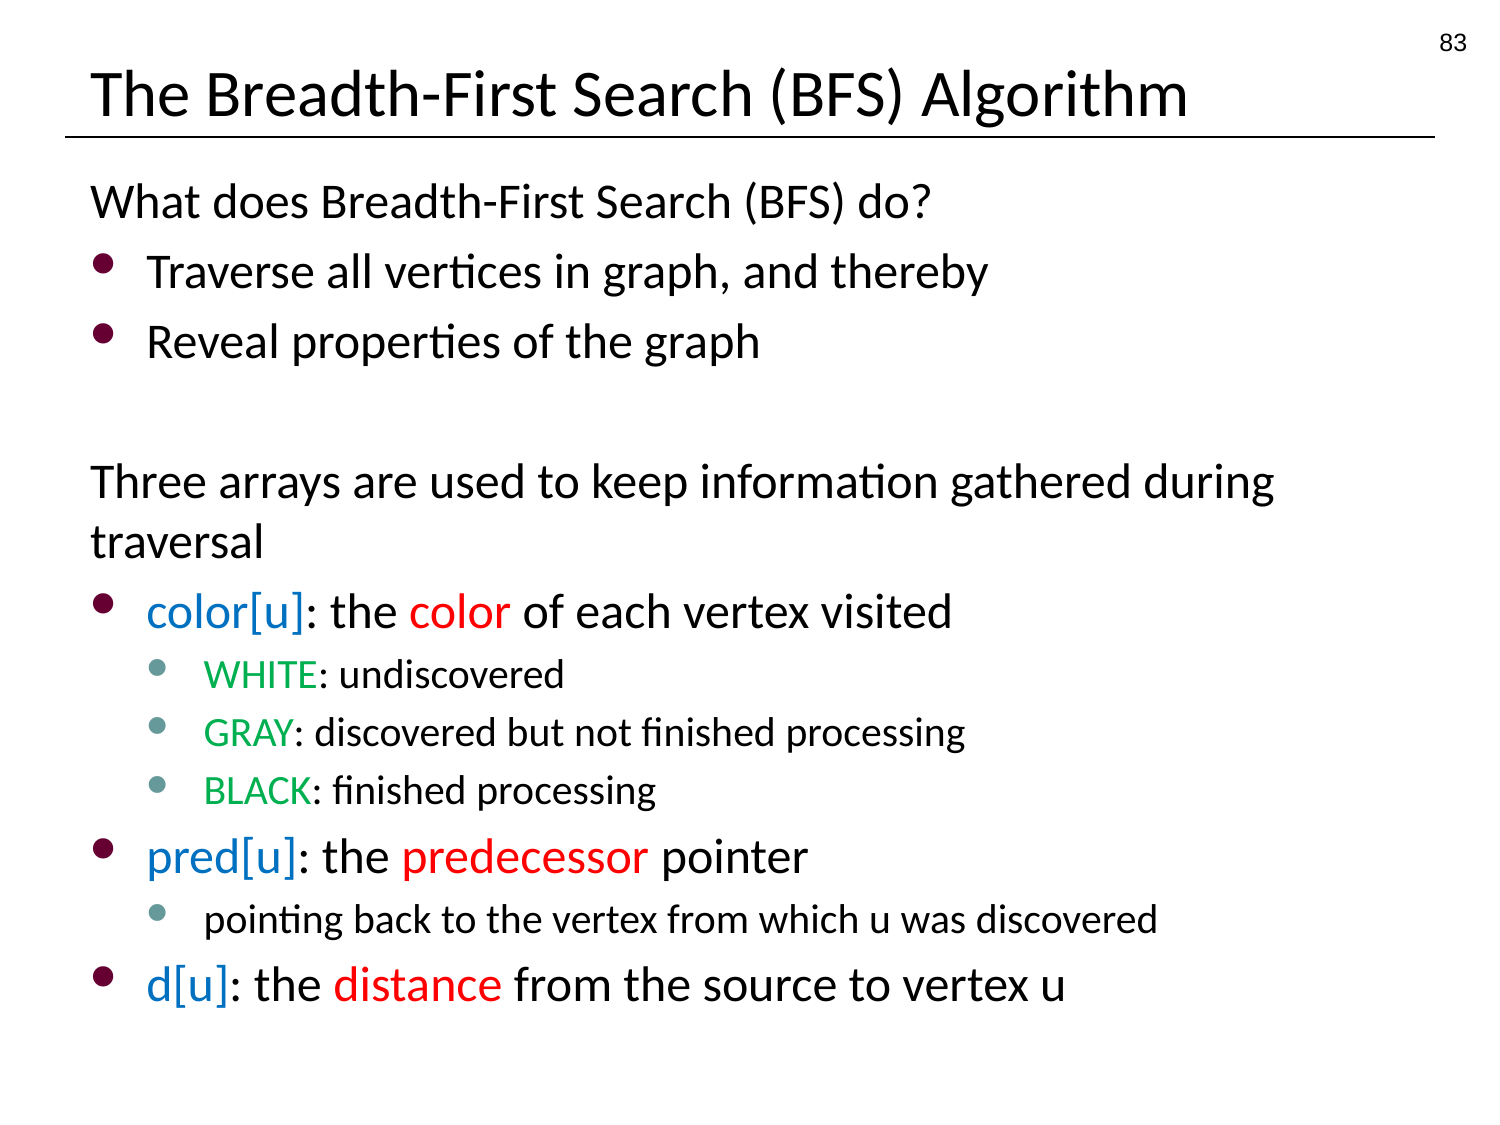

83
# The Breadth-First Search (BFS) Algorithm
What does Breadth-First Search (BFS) do?
Traverse all vertices in graph, and thereby
Reveal properties of the graph

Three arrays are used to keep information gathered during traversal
color[u]: the color of each vertex visited
WHITE: undiscovered
GRAY: discovered but not finished processing
BLACK: finished processing
pred[u]: the predecessor pointer
pointing back to the vertex from which u was discovered
d[u]: the distance from the source to vertex u